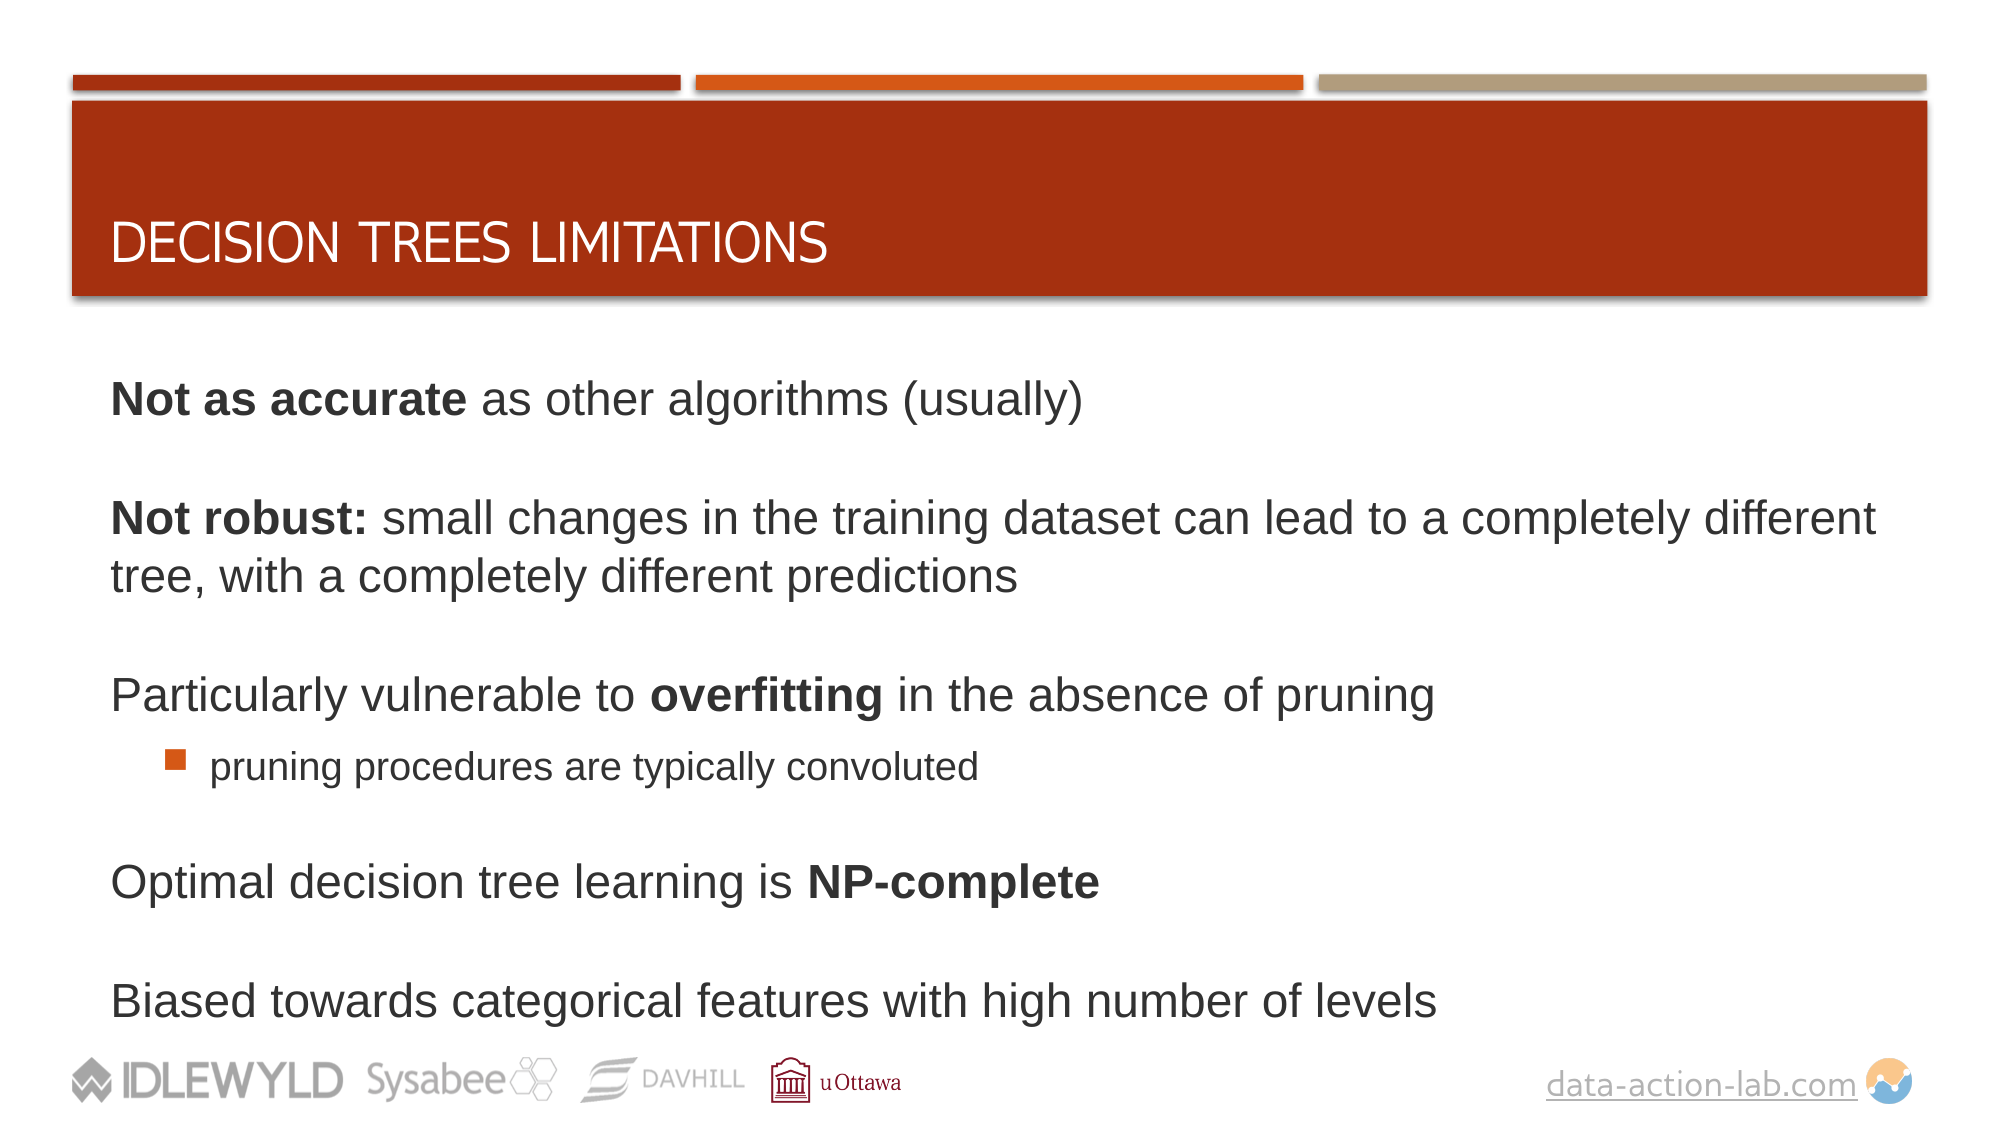

# Decision Trees Limitations
Not as accurate as other algorithms (usually)

Not robust: small changes in the training dataset can lead to a completely different tree, with a completely different predictions

Particularly vulnerable to overfitting in the absence of pruning
pruning procedures are typically convoluted

Optimal decision tree learning is NP-complete

Biased towards categorical features with high number of levels